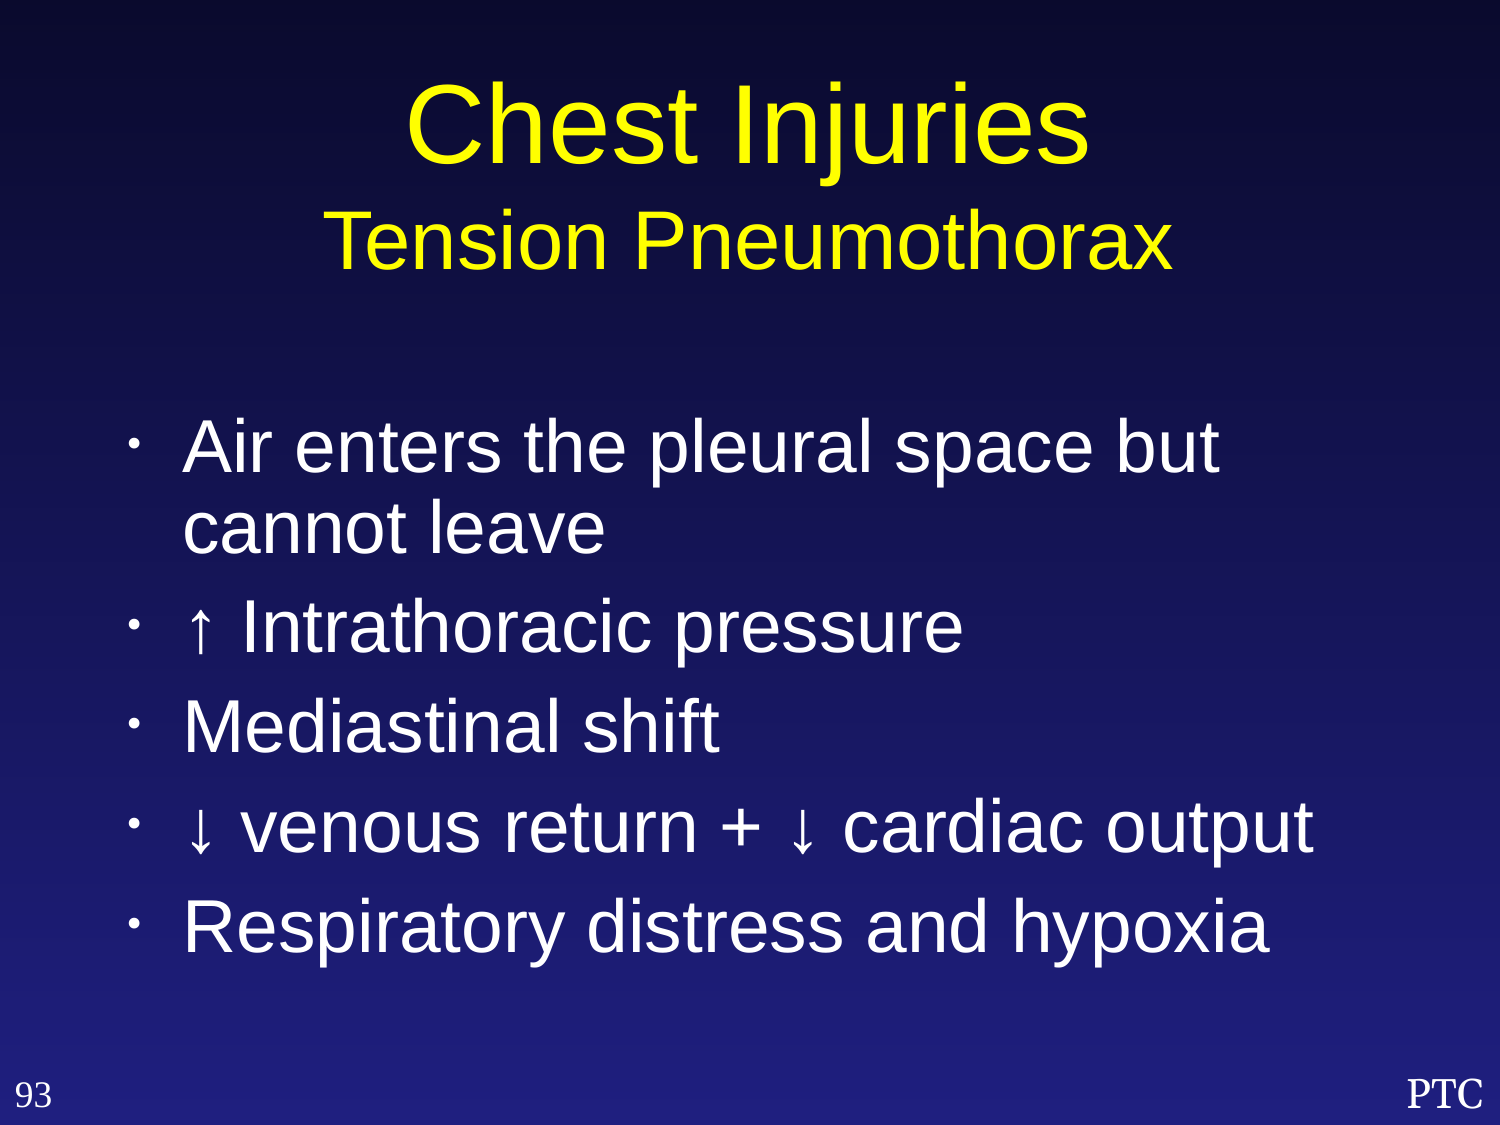

Chest Injuries
Tension Pneumothorax
Air enters the pleural space but cannot leave
↑ Intrathoracic pressure
Mediastinal shift
↓ venous return + ↓ cardiac output
Respiratory distress and hypoxia
93